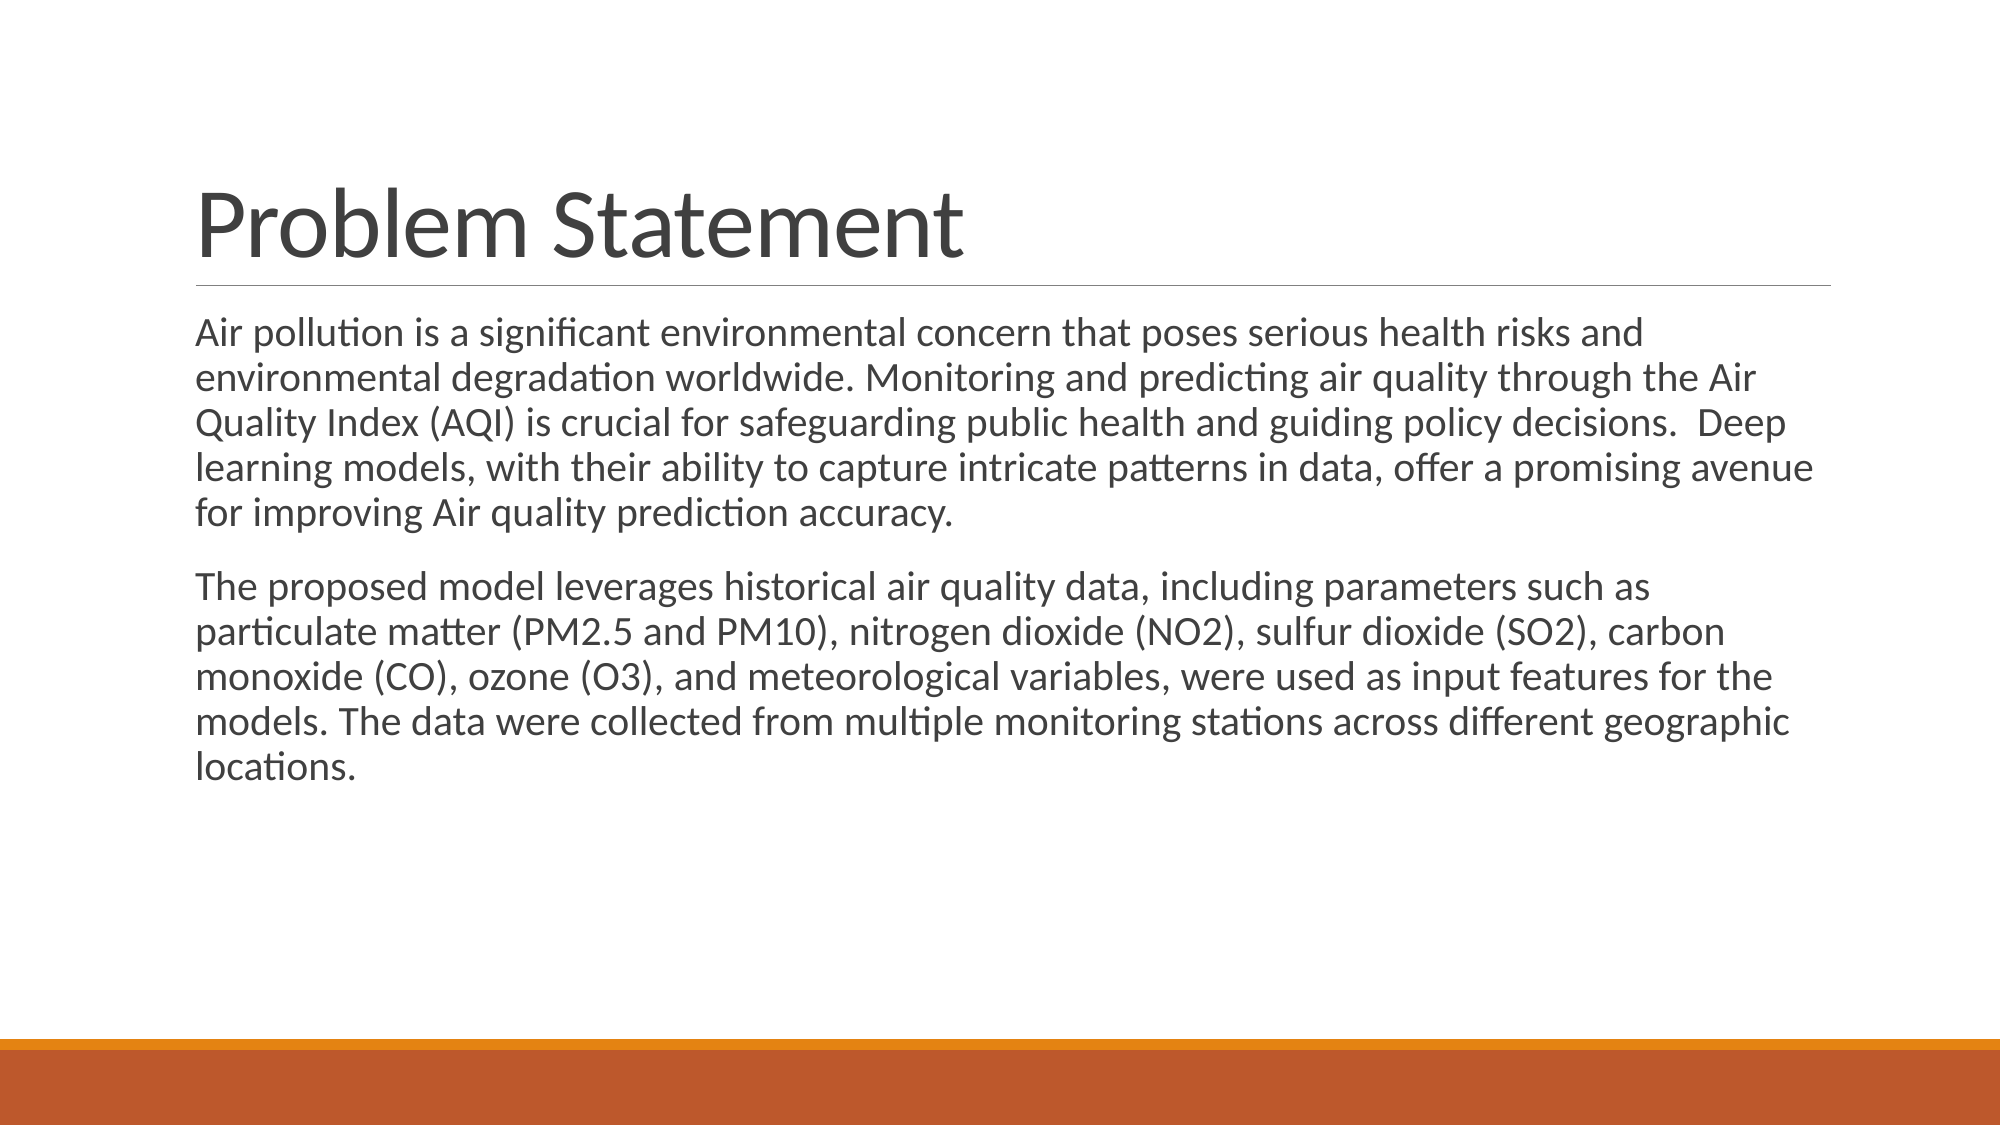

# Problem Statement
Air pollution is a significant environmental concern that poses serious health risks and environmental degradation worldwide. Monitoring and predicting air quality through the Air Quality Index (AQI) is crucial for safeguarding public health and guiding policy decisions.  Deep learning models, with their ability to capture intricate patterns in data, offer a promising avenue for improving Air quality prediction accuracy.
The proposed model leverages historical air quality data, including parameters such as particulate matter (PM2.5 and PM10), nitrogen dioxide (NO2), sulfur dioxide (SO2), carbon monoxide (CO), ozone (O3), and meteorological variables, were used as input features for the models. The data were collected from multiple monitoring stations across different geographic locations.